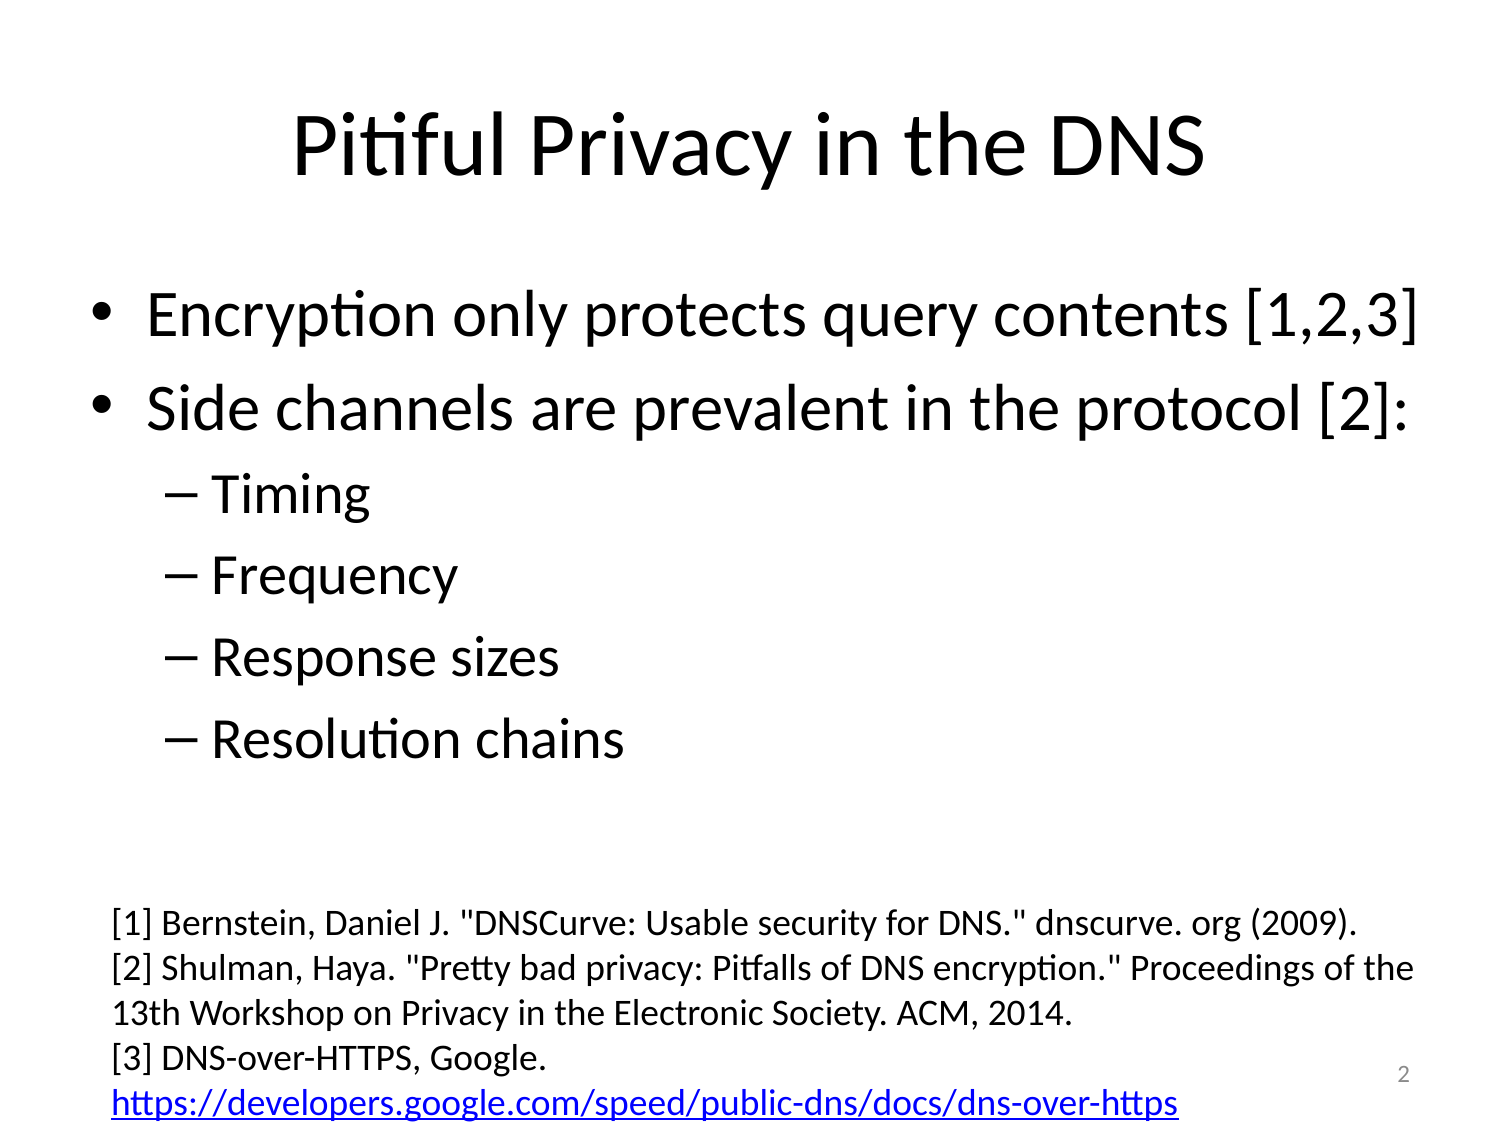

# Pitiful Privacy in the DNS
Encryption only protects query contents [1,2,3]
Side channels are prevalent in the protocol [2]:
Timing
Frequency
Response sizes
Resolution chains
[1] Bernstein, Daniel J. "DNSCurve: Usable security for DNS." dnscurve. org (2009).
[2] Shulman, Haya. "Pretty bad privacy: Pitfalls of DNS encryption." Proceedings of the 13th Workshop on Privacy in the Electronic Society. ACM, 2014.
[3] DNS-over-HTTPS, Google. https://developers.google.com/speed/public-dns/docs/dns-over-https

2